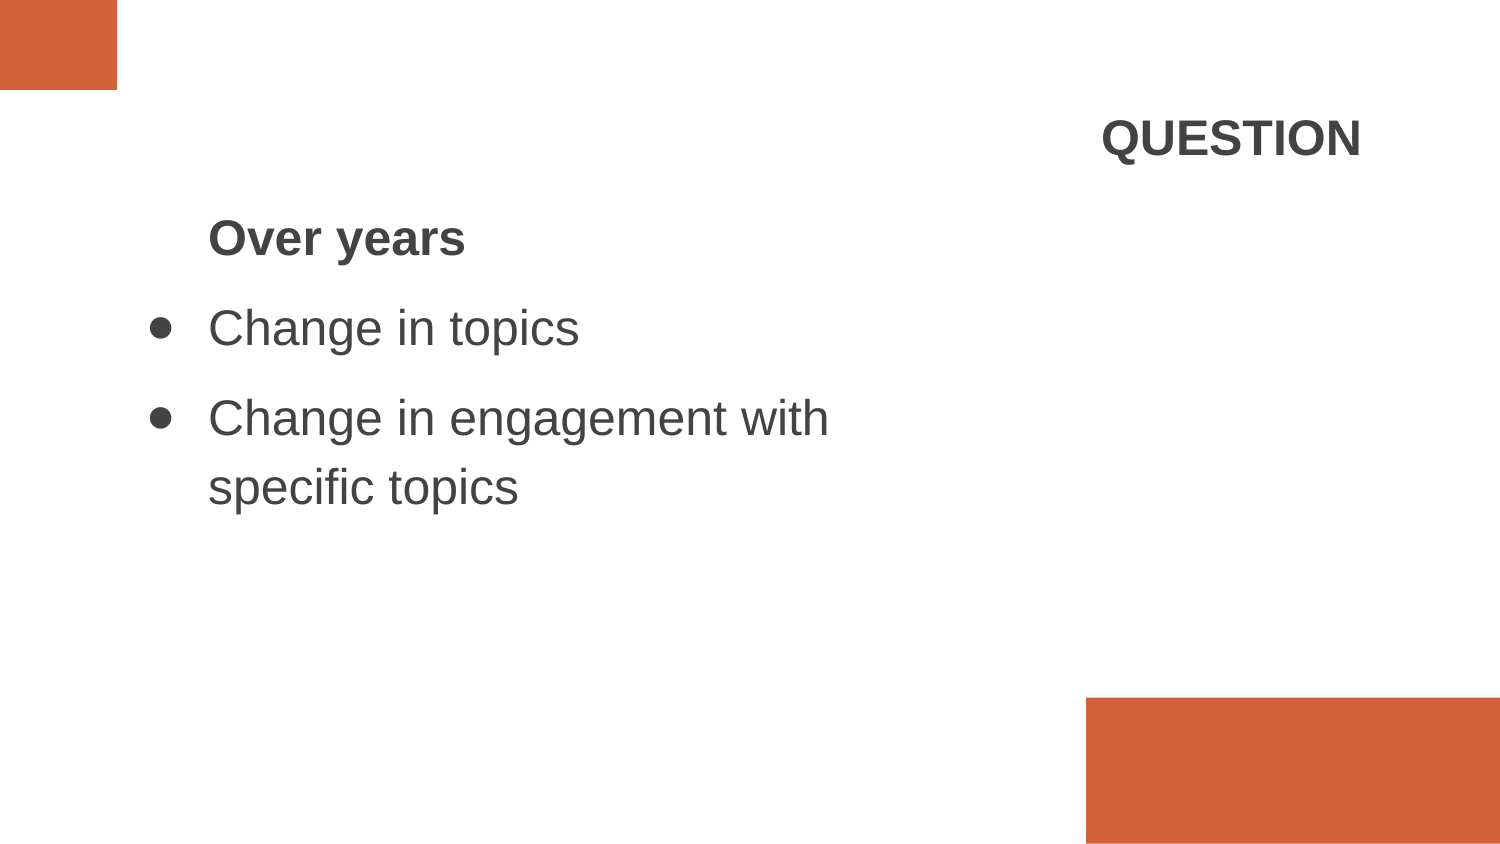

Over years
Change in topics
Change in engagement with             specific topics

# QUESTION